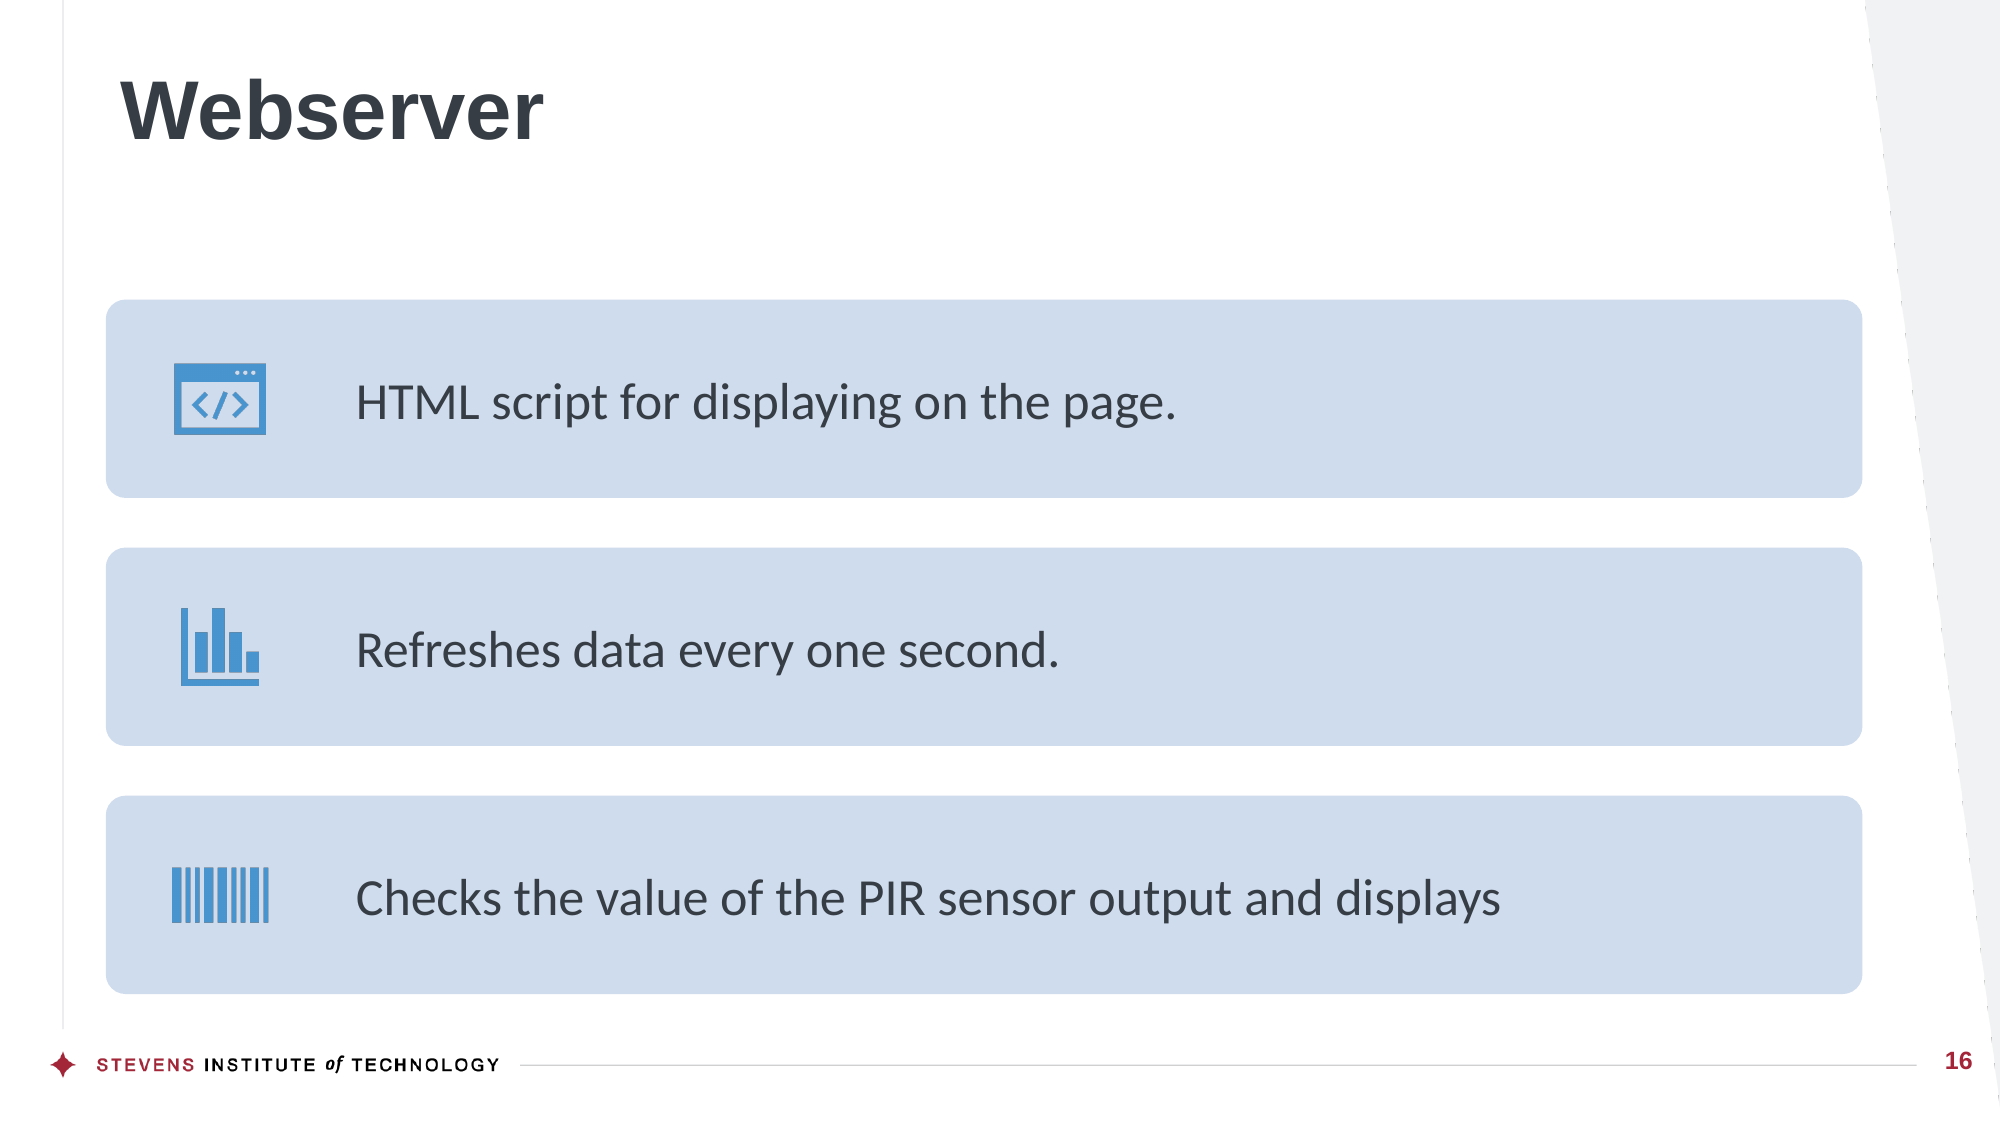

# Webserver
HTML script for displaying on the page.
Refreshes data every one second.
Checks the value of the PIR sensor output and displays
16